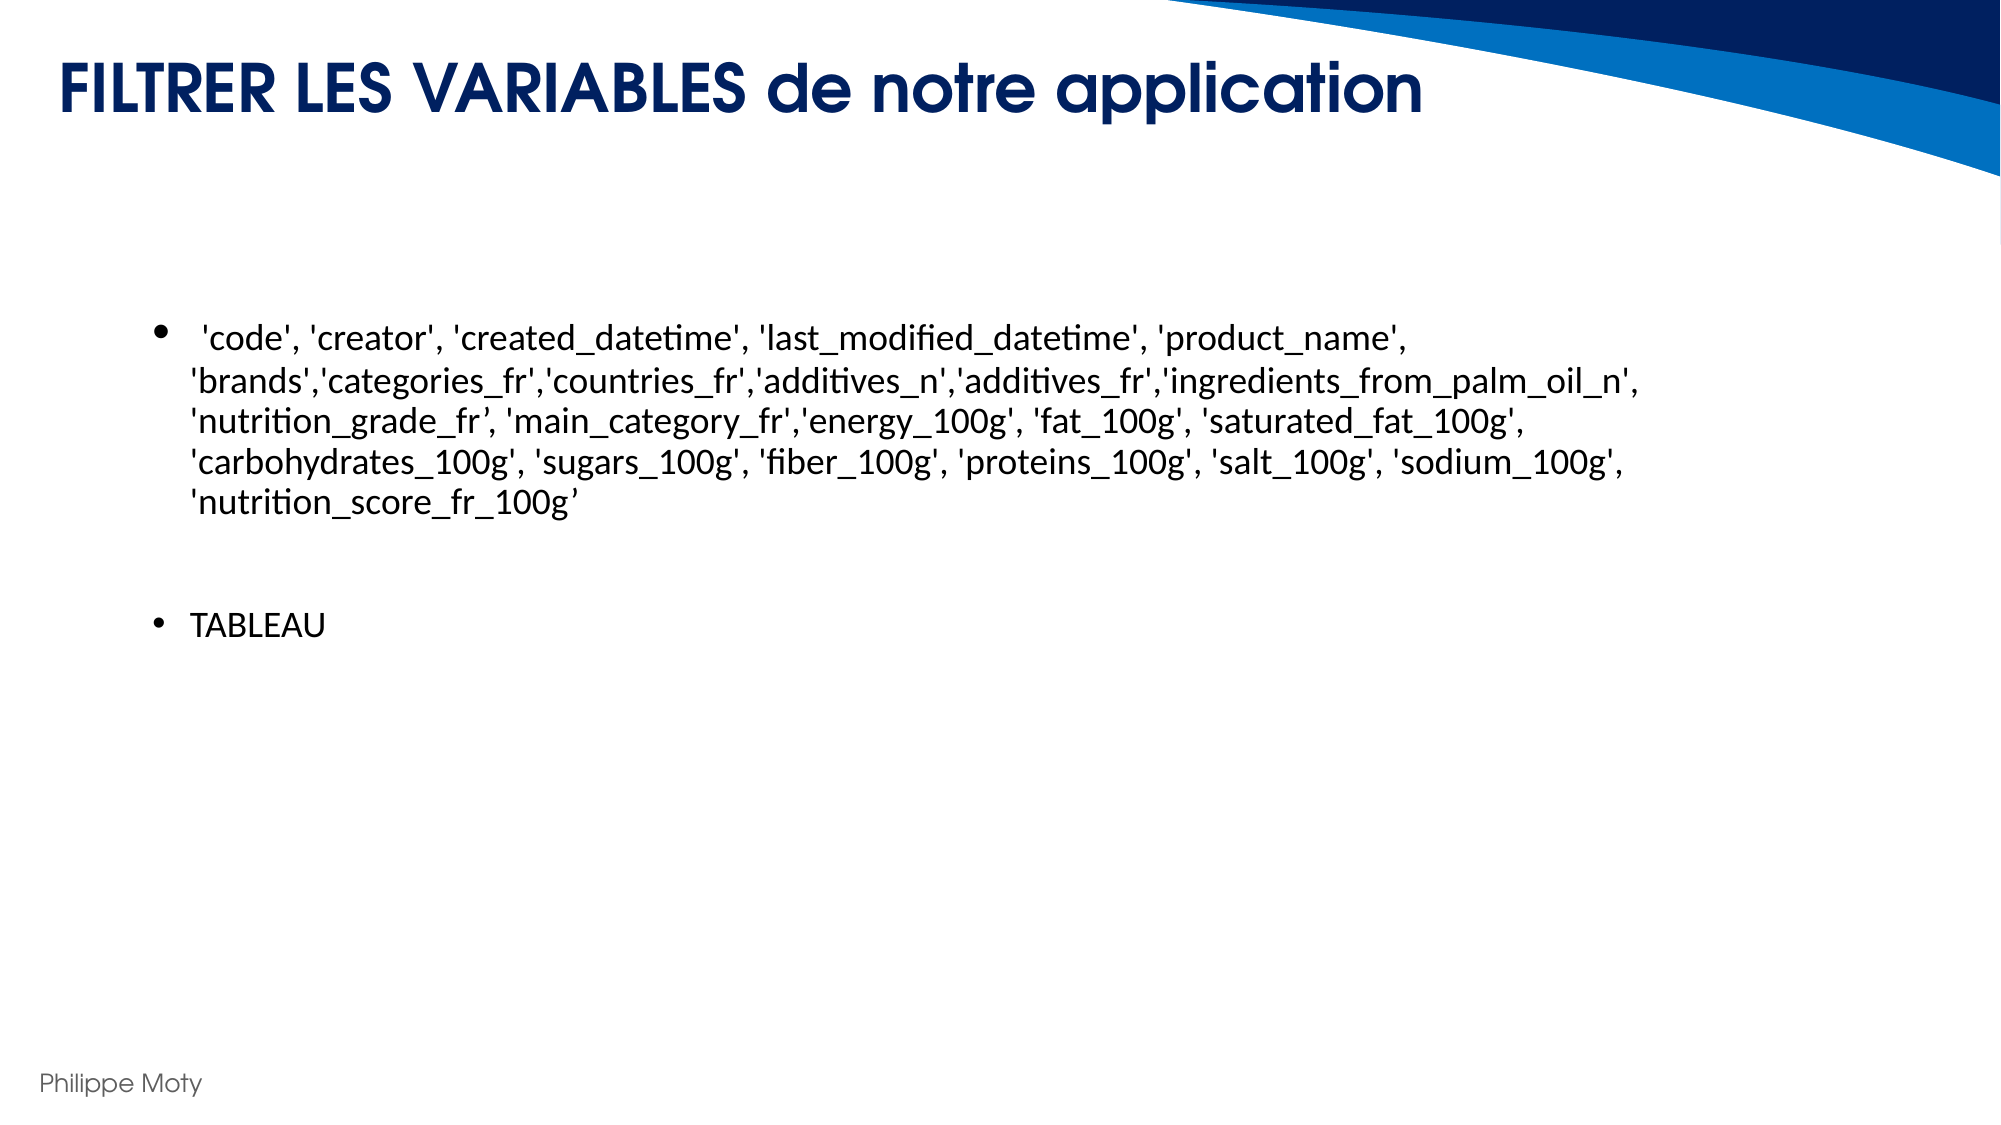

# FILTRER LES VARIABLES de notre application
 'code', 'creator', 'created_datetime', 'last_modified_datetime', 'product_name',    'brands','categories_fr','countries_fr','additives_n','additives_fr','ingredients_from_palm_oil_n', 'nutrition_grade_fr’, 'main_category_fr','energy_100g', 'fat_100g', 'saturated_fat_100g', 'carbohydrates_100g', 'sugars_100g', 'fiber_100g', 'proteins_100g', 'salt_100g', 'sodium_100g', 'nutrition_score_fr_100g’

TABLEAU